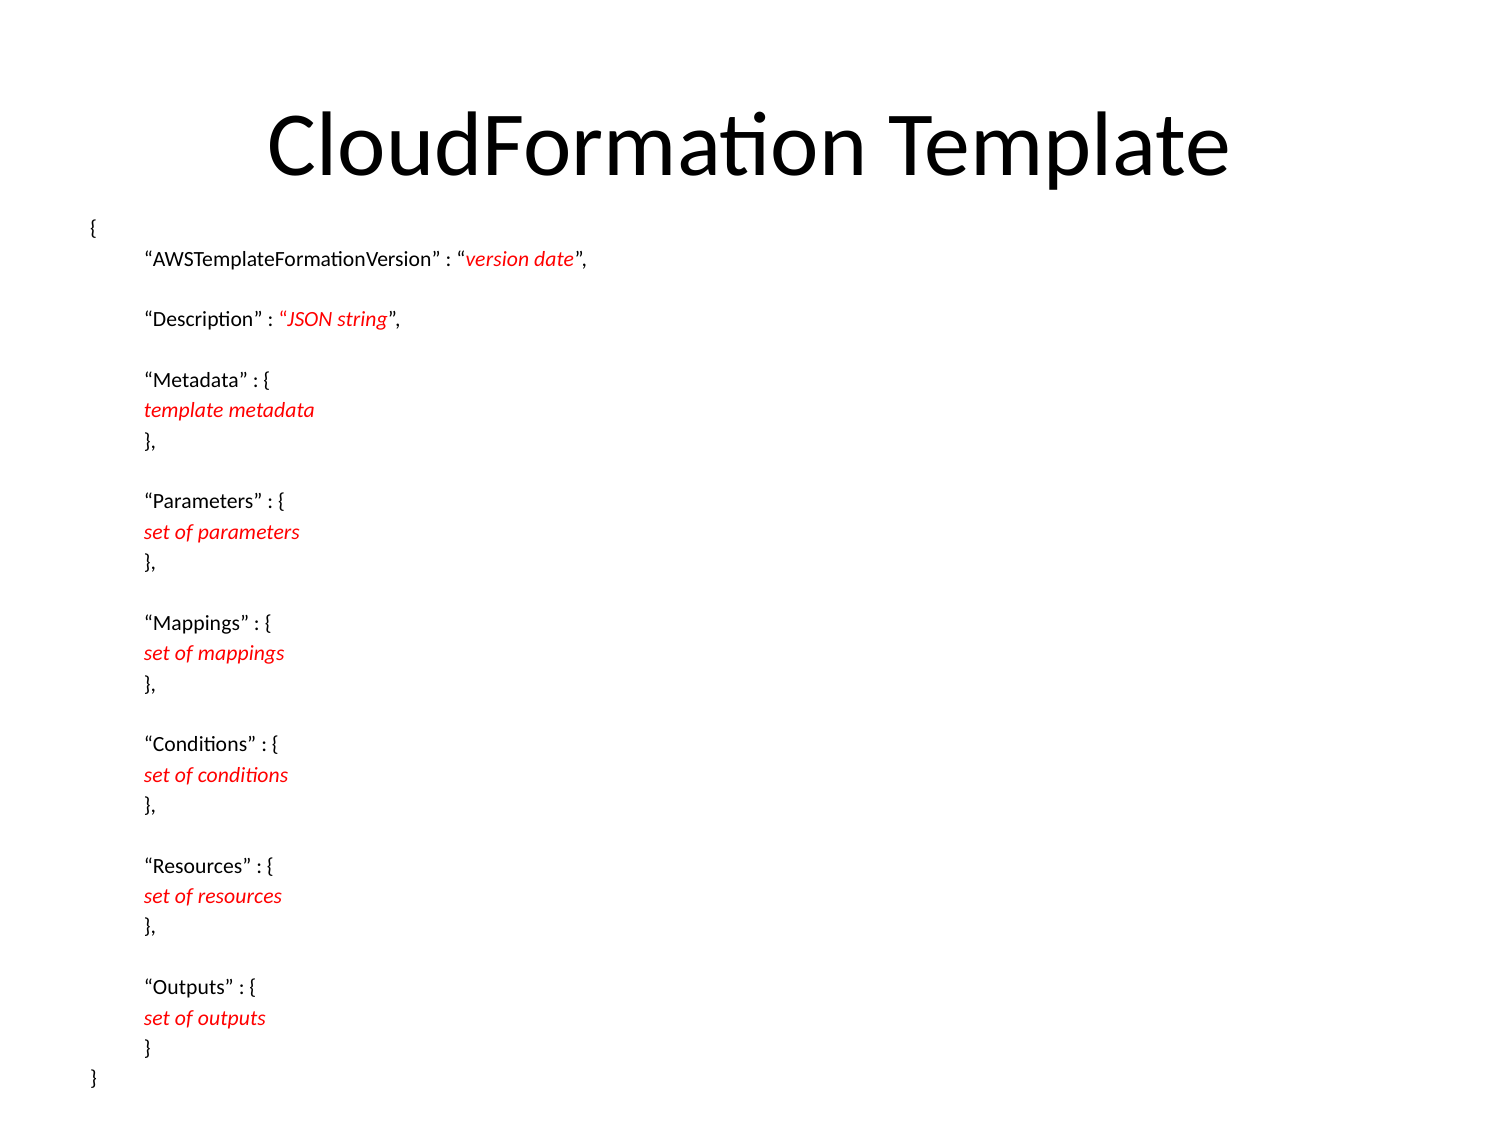

# CloudFormation Template
{
	“AWSTemplateFormationVersion” : “version date”,

	“Description” : “JSON string”,

	“Metadata” : {
		template metadata
	},

	“Parameters” : {
		set of parameters
	},

	“Mappings” : {
		set of mappings
	},

	“Conditions” : {
		set of conditions
	},

	“Resources” : {
		set of resources
	},

	“Outputs” : {
		set of outputs
	}
}